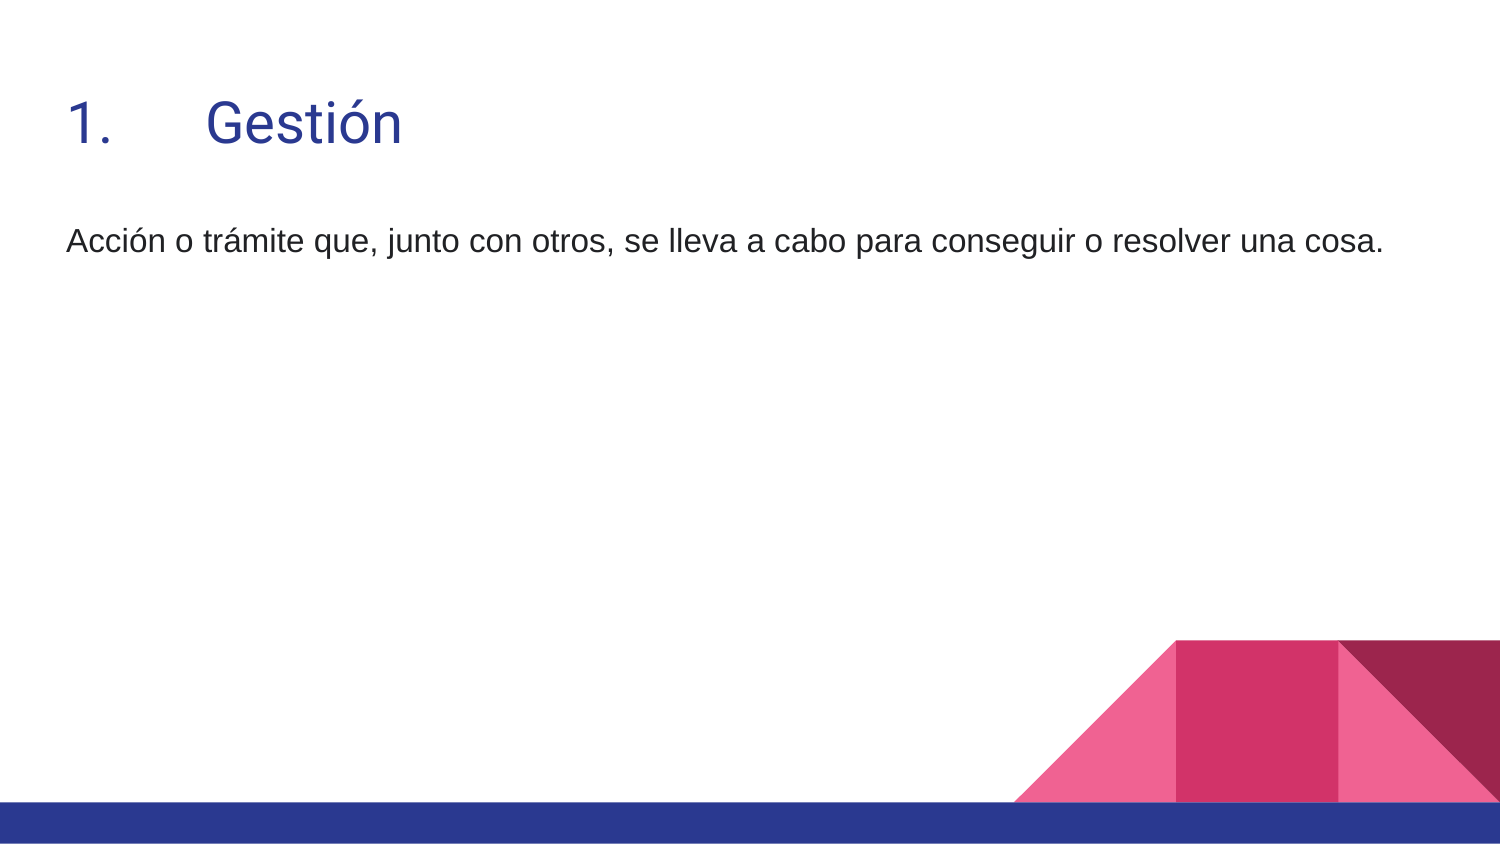

# 1.	Gestión
Acción o trámite que, junto con otros, se lleva a cabo para conseguir o resolver una cosa.